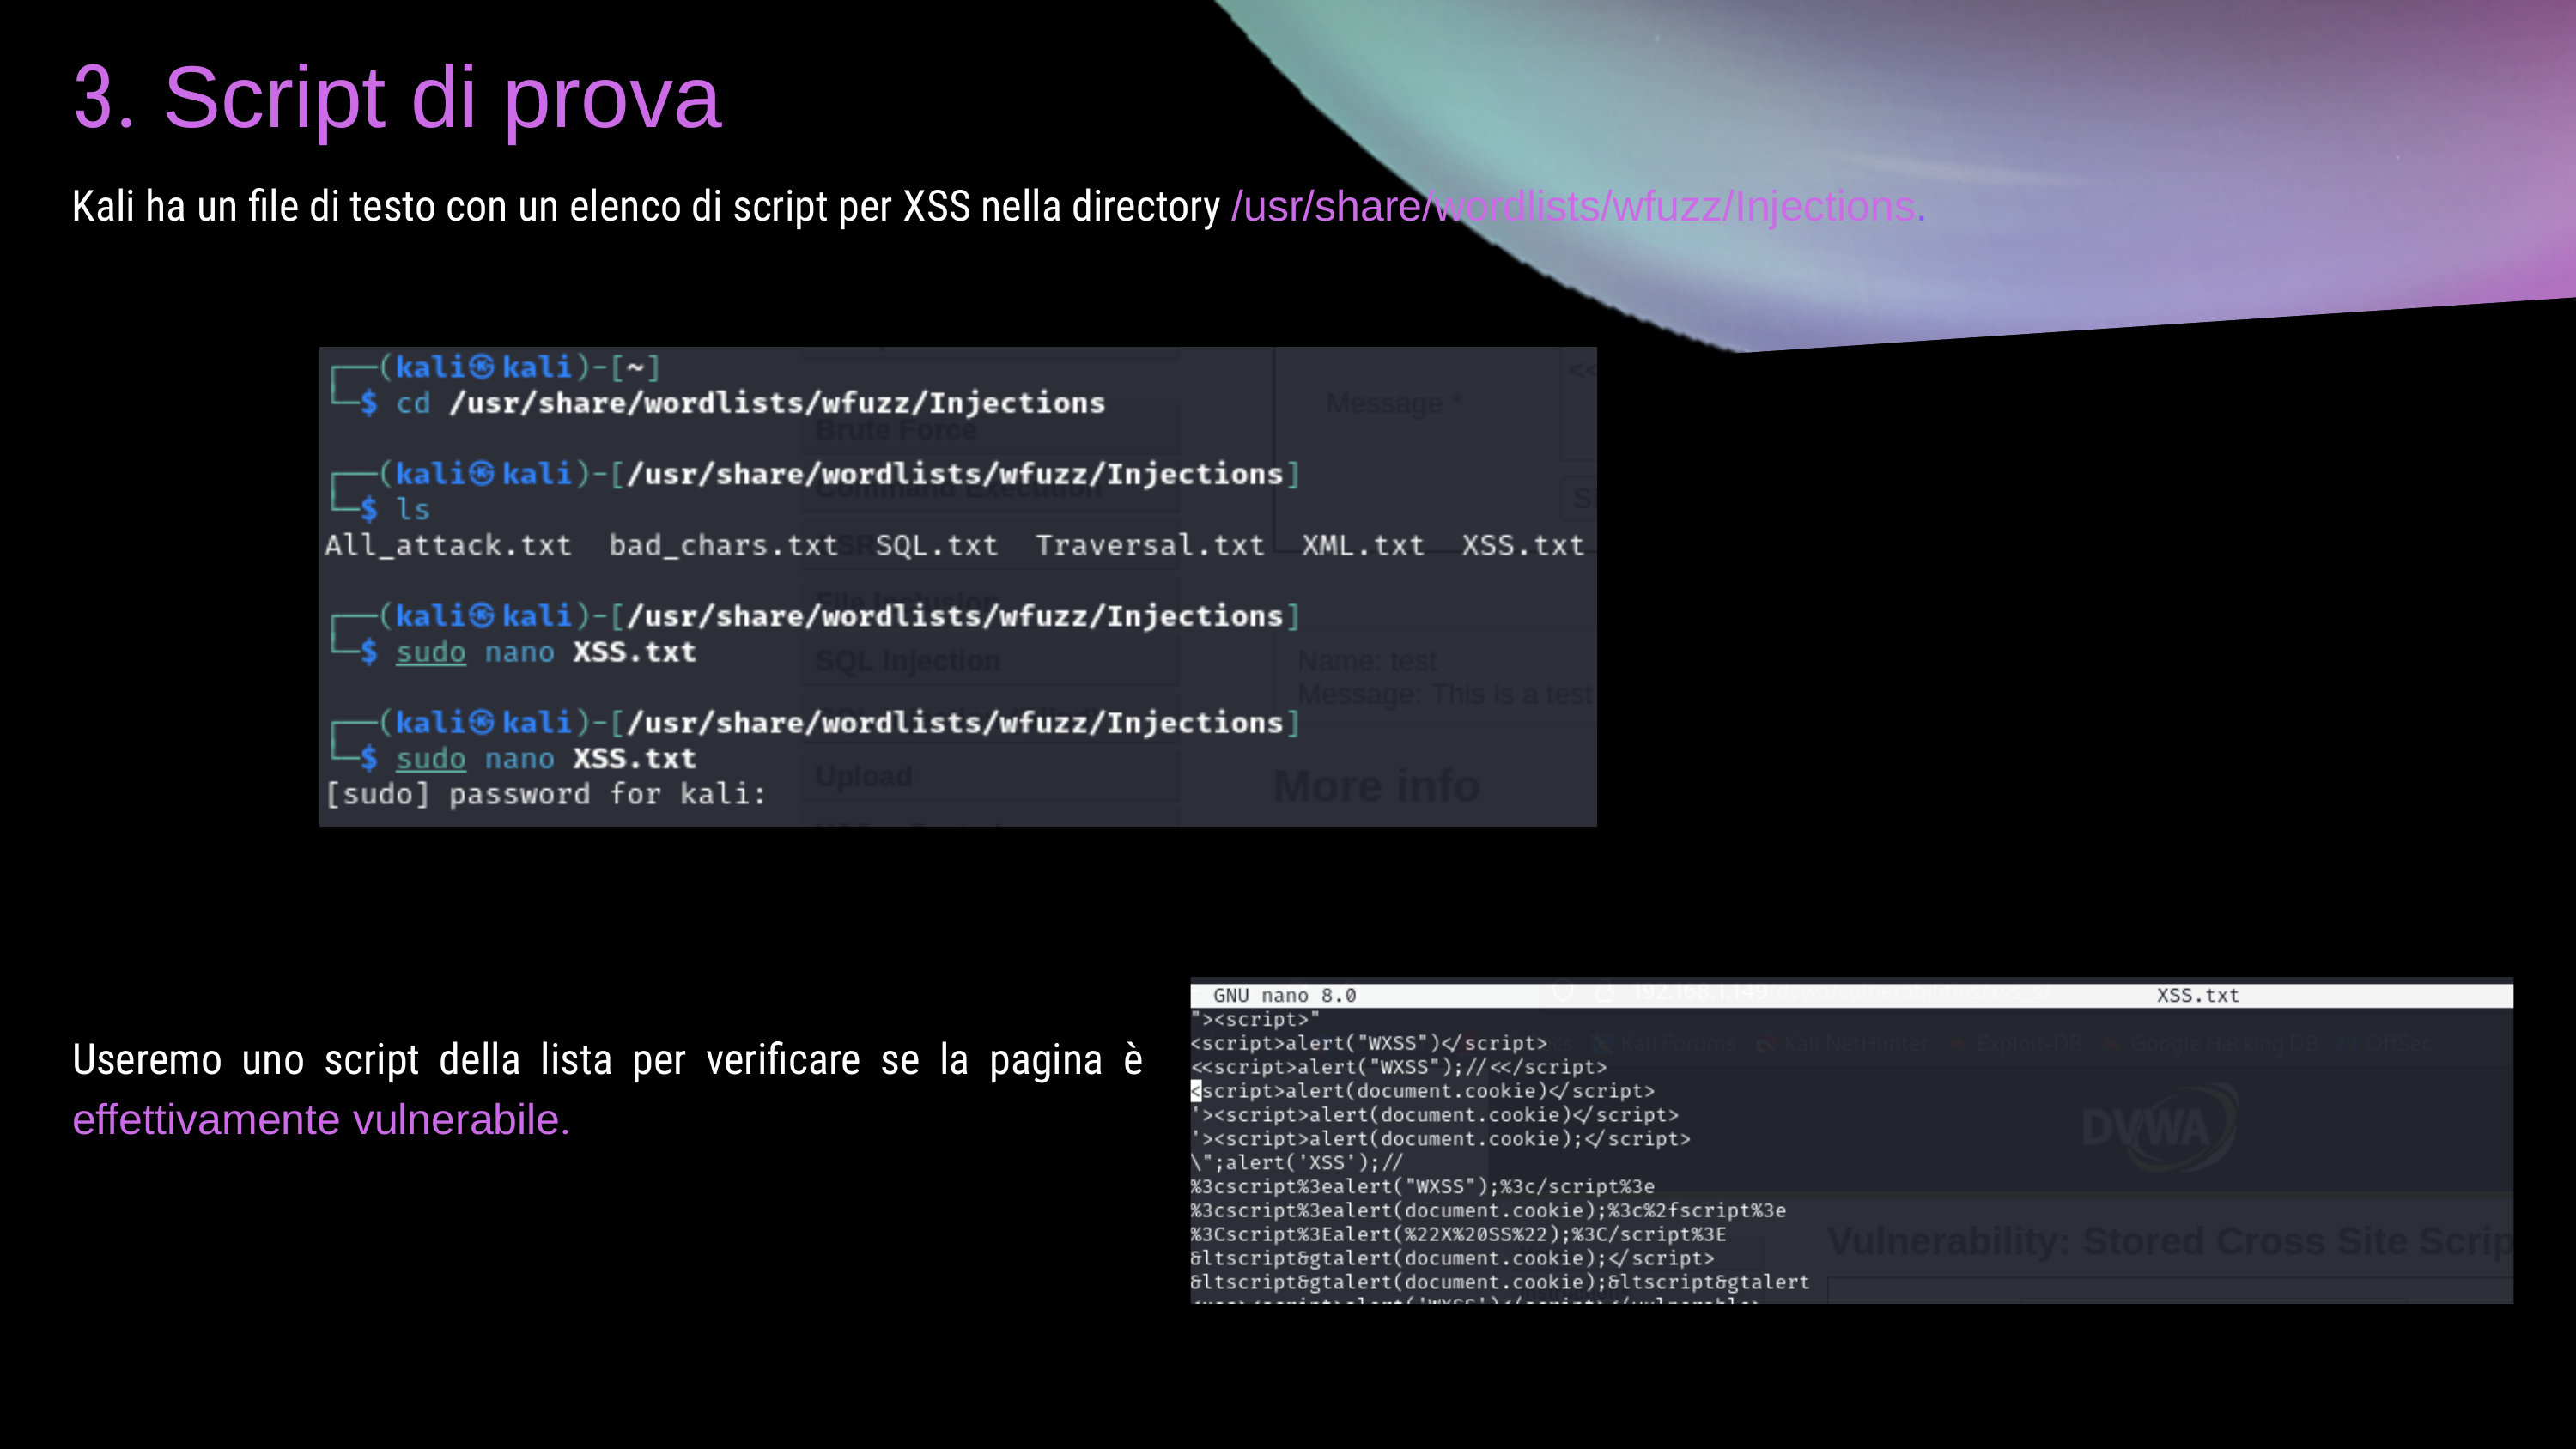

Kali ha un file di testo con un elenco di script per XSS nella directory /usr/share/wordlists/wfuzz/Injections.

3. Script di prova

Useremo uno script della lista per verificare se la pagina è effettivamente vulnerabile.